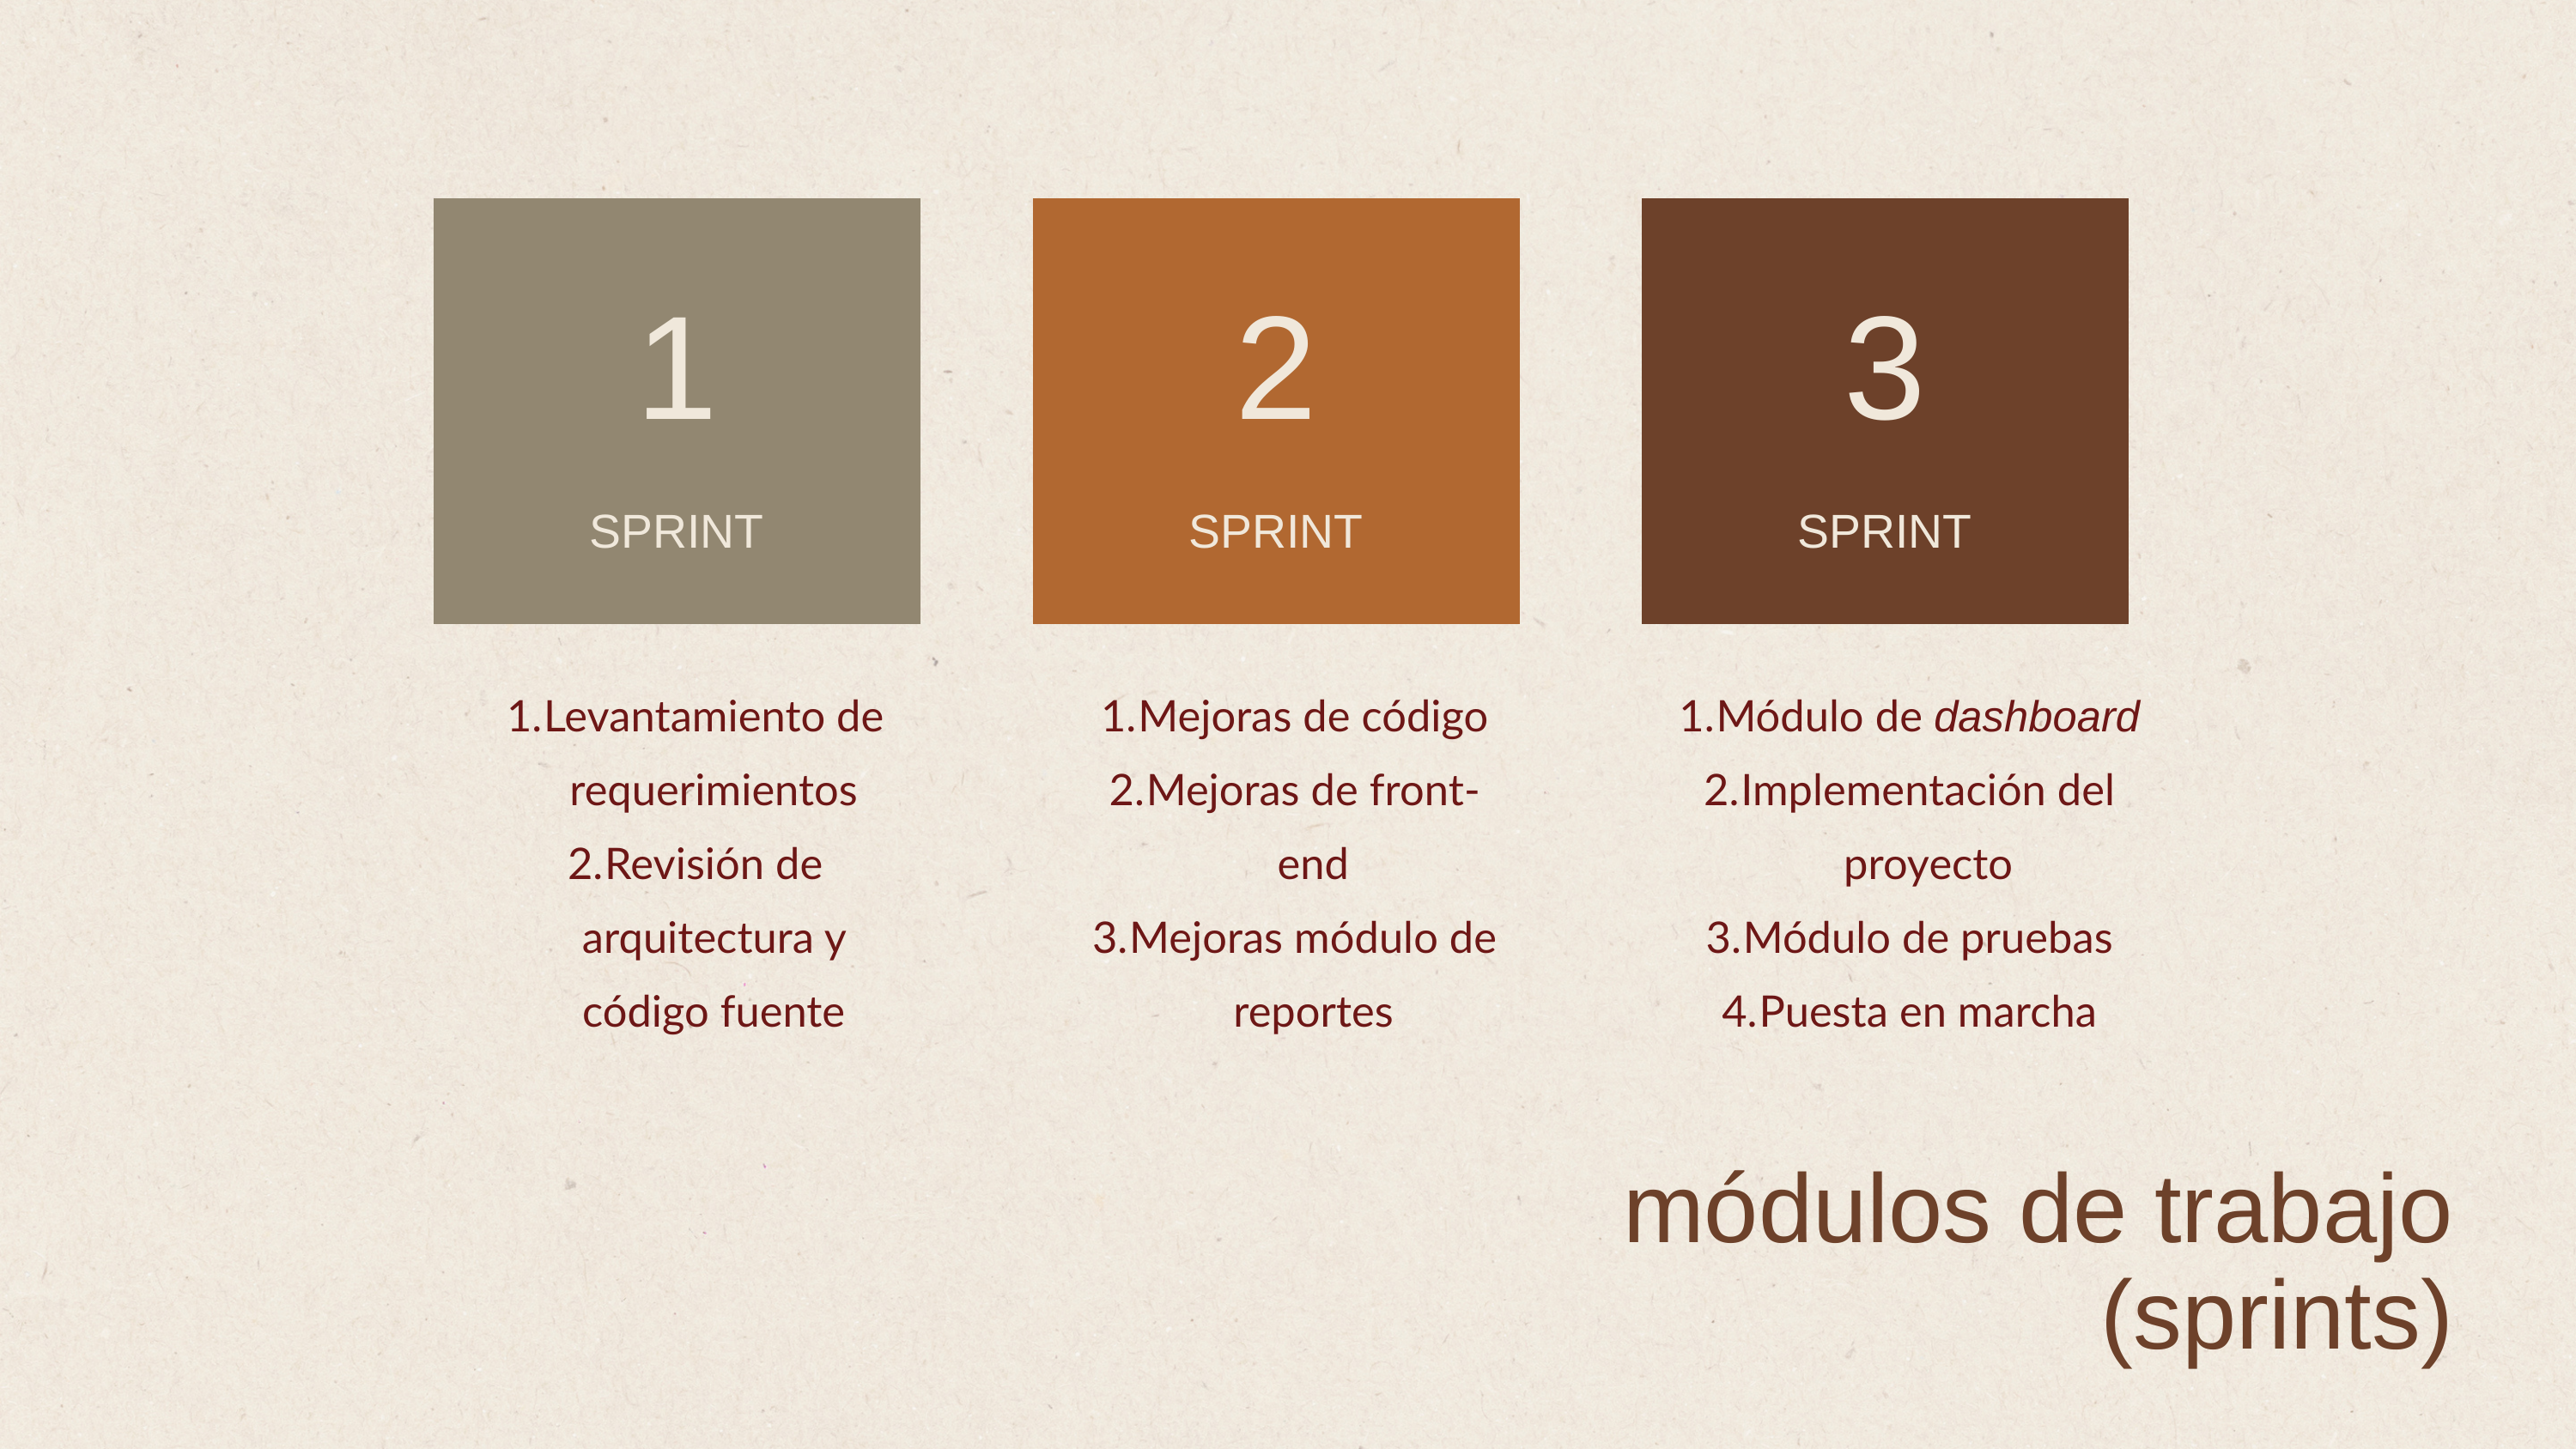

1
2
3
SPRINT
SPRINT
SPRINT
Levantamiento de requerimientos
Revisión de arquitectura y código fuente
Mejoras de código
Mejoras de front-end
Mejoras módulo de reportes
Módulo de dashboard
Implementación del proyecto
Módulo de pruebas
Puesta en marcha
módulos de trabajo (sprints)